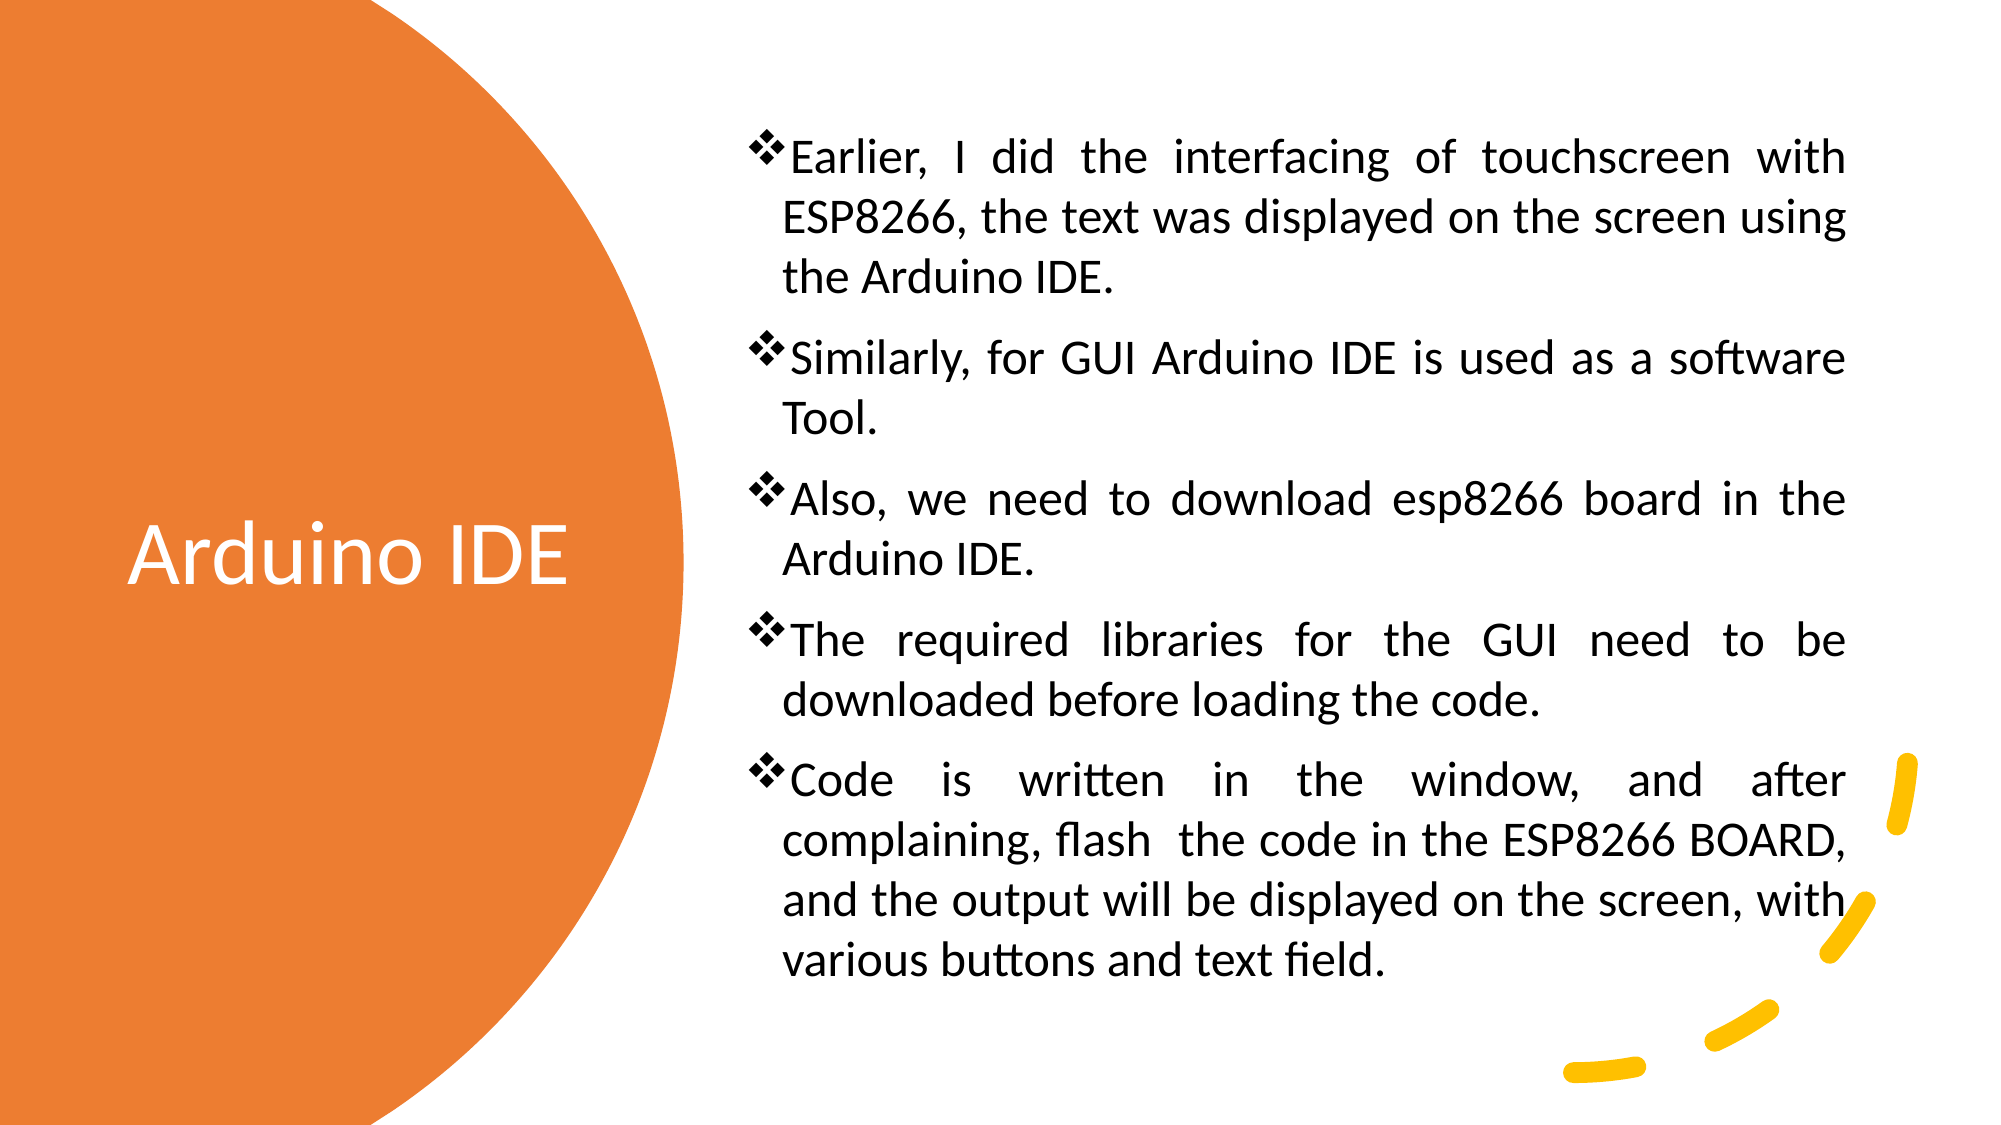

Earlier, I did the interfacing of touchscreen with ESP8266, the text was displayed on the screen using the Arduino IDE.
Similarly, for GUI Arduino IDE is used as a software Tool.
Also, we need to download esp8266 board in the Arduino IDE.
The required libraries for the GUI need to be downloaded before loading the code.
Code is written in the window, and after complaining, flash  the code in the ESP8266 BOARD, and the output will be displayed on the screen, with various buttons and text field.
# Arduino IDE